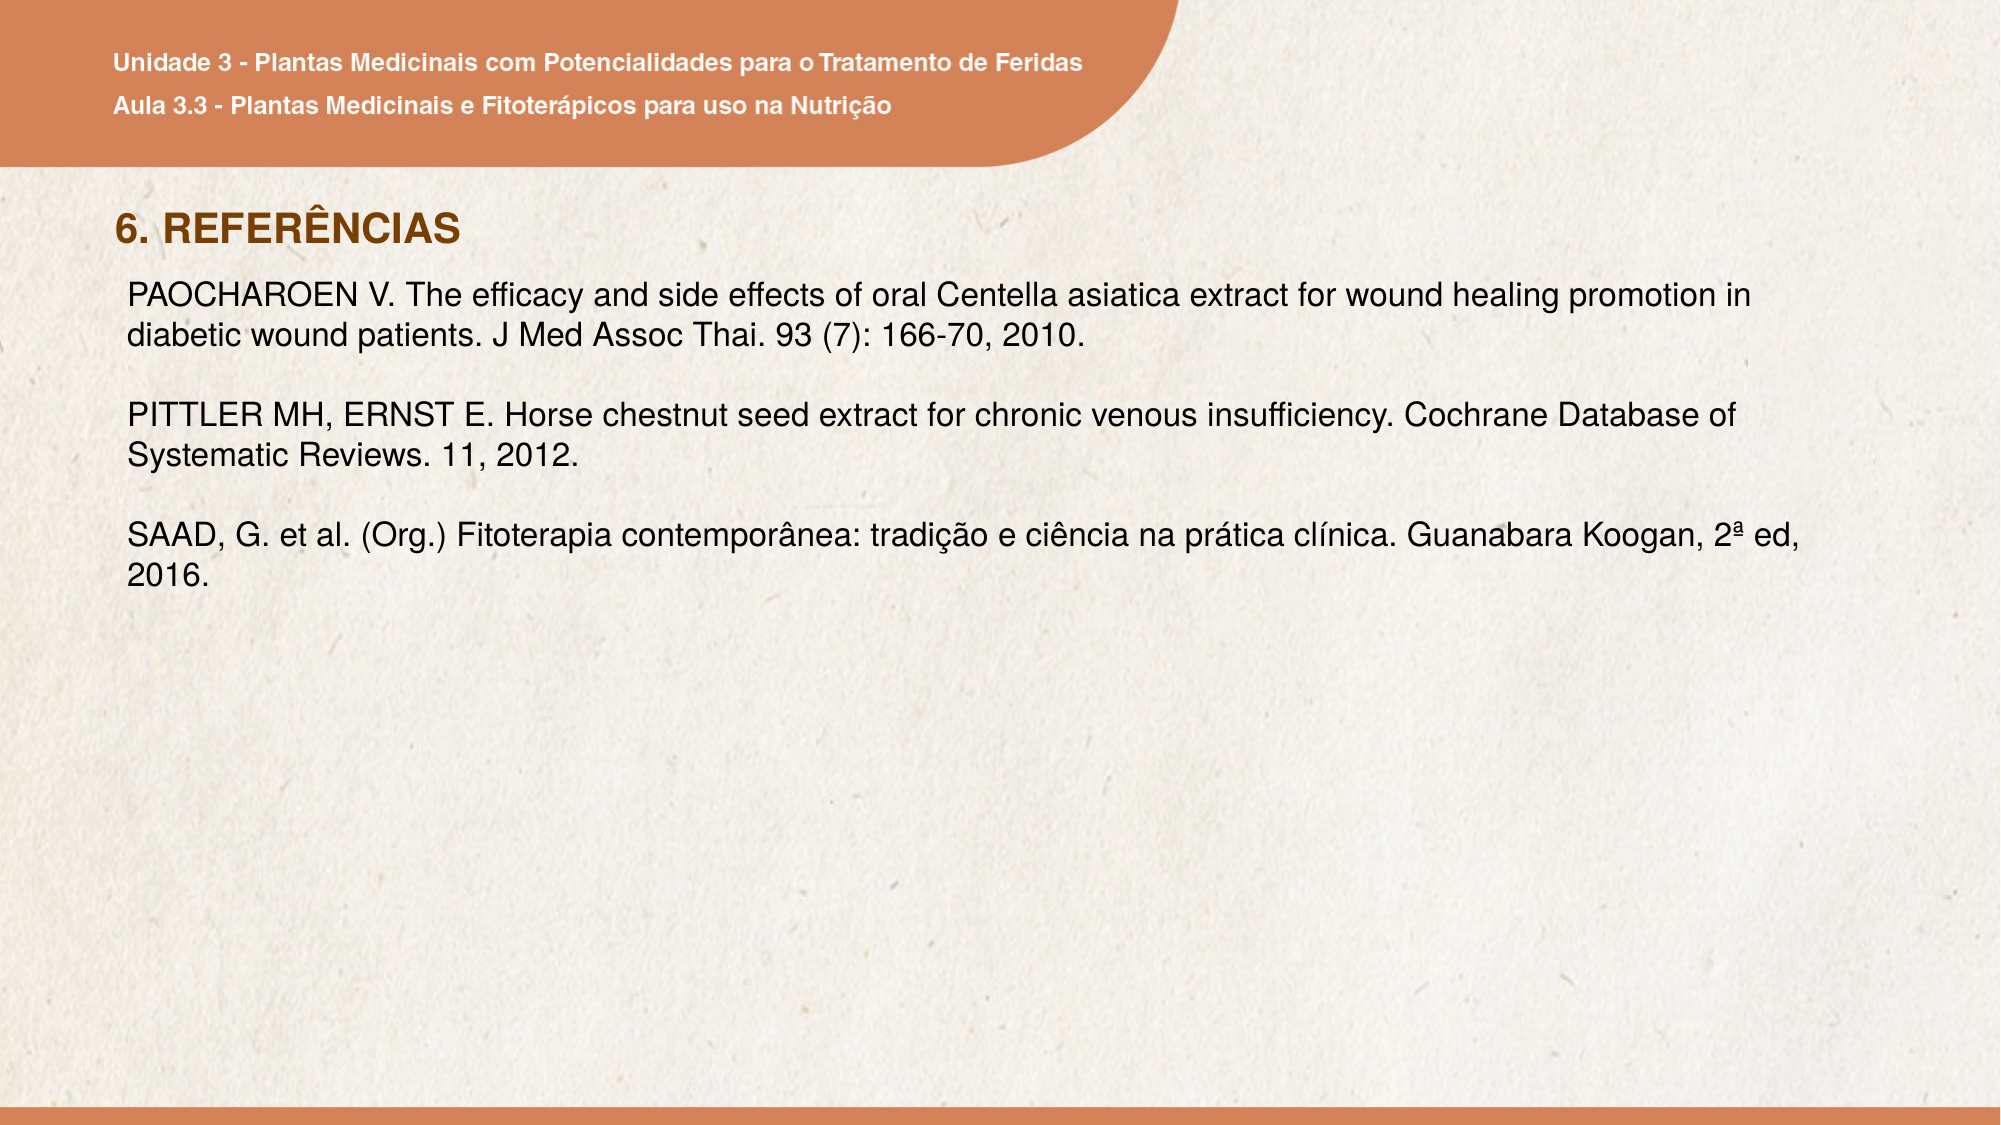

6. REFERÊNCIAS
PAOCHAROEN V. The efficacy and side effects of oral Centella asiatica extract for wound healing promotion in diabetic wound patients. J Med Assoc Thai. 93 (7): 166-70, 2010.

PITTLER MH, ERNST E. Horse chestnut seed extract for chronic venous insufficiency. Cochrane Database of Systematic Reviews. 11, 2012.

SAAD, G. et al. (Org.) Fitoterapia contemporânea: tradição e ciência na prática clínica. Guanabara Koogan, 2ª ed, 2016.